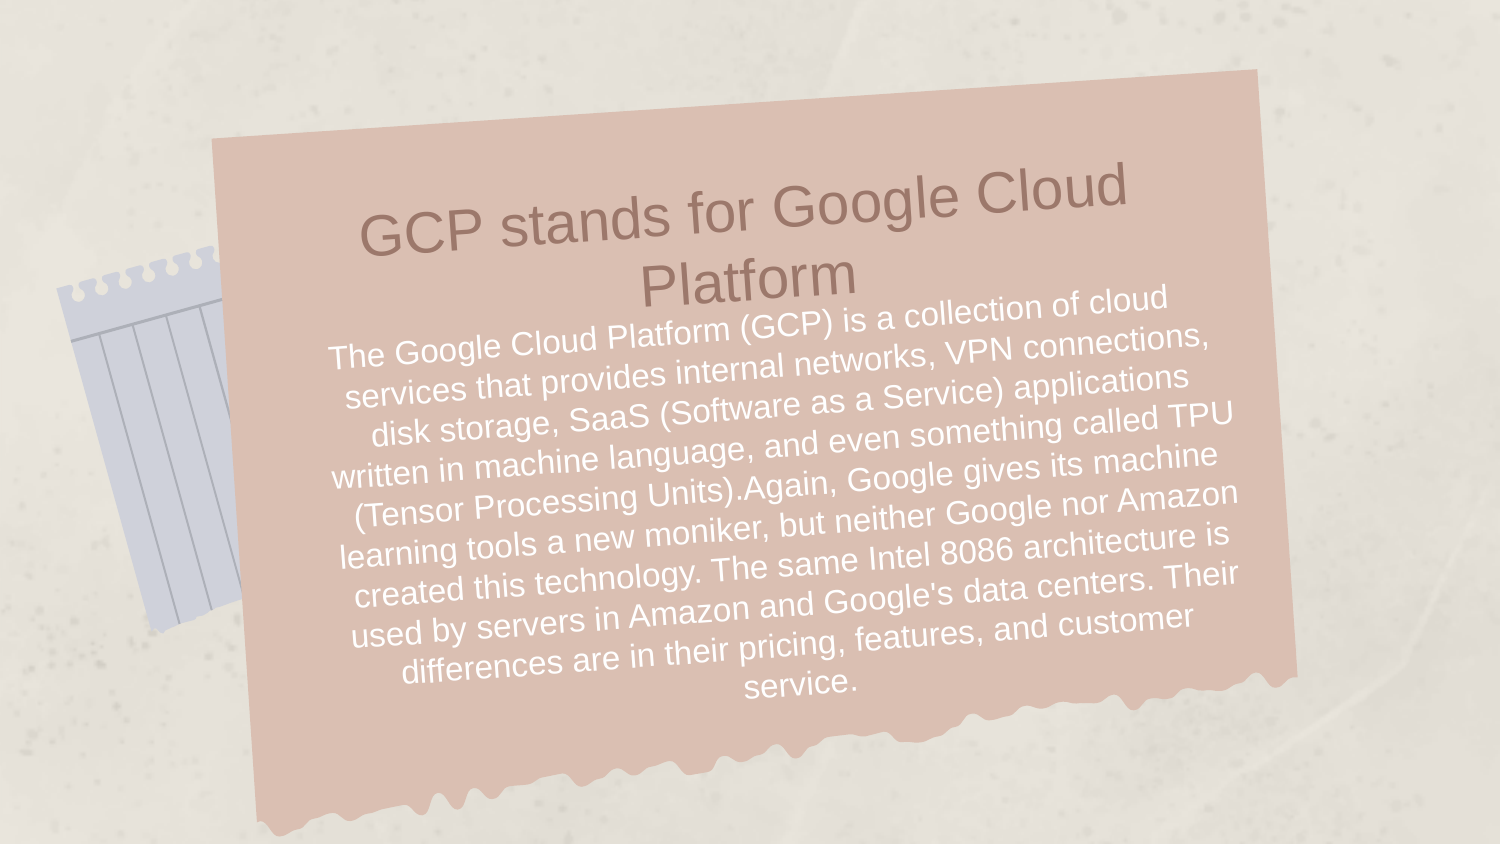

GCP stands for Google Cloud Platform
The Google Cloud Platform (GCP) is a collection of cloud services that provides internal networks, VPN connections, disk storage, SaaS (Software as a Service) applications written in machine language, and even something called TPU (Tensor Processing Units).Again, Google gives its machine learning tools a new moniker, but neither Google nor Amazon created this technology. The same Intel 8086 architecture is used by servers in Amazon and Google's data centers. Their differences are in their pricing, features, and customer service.